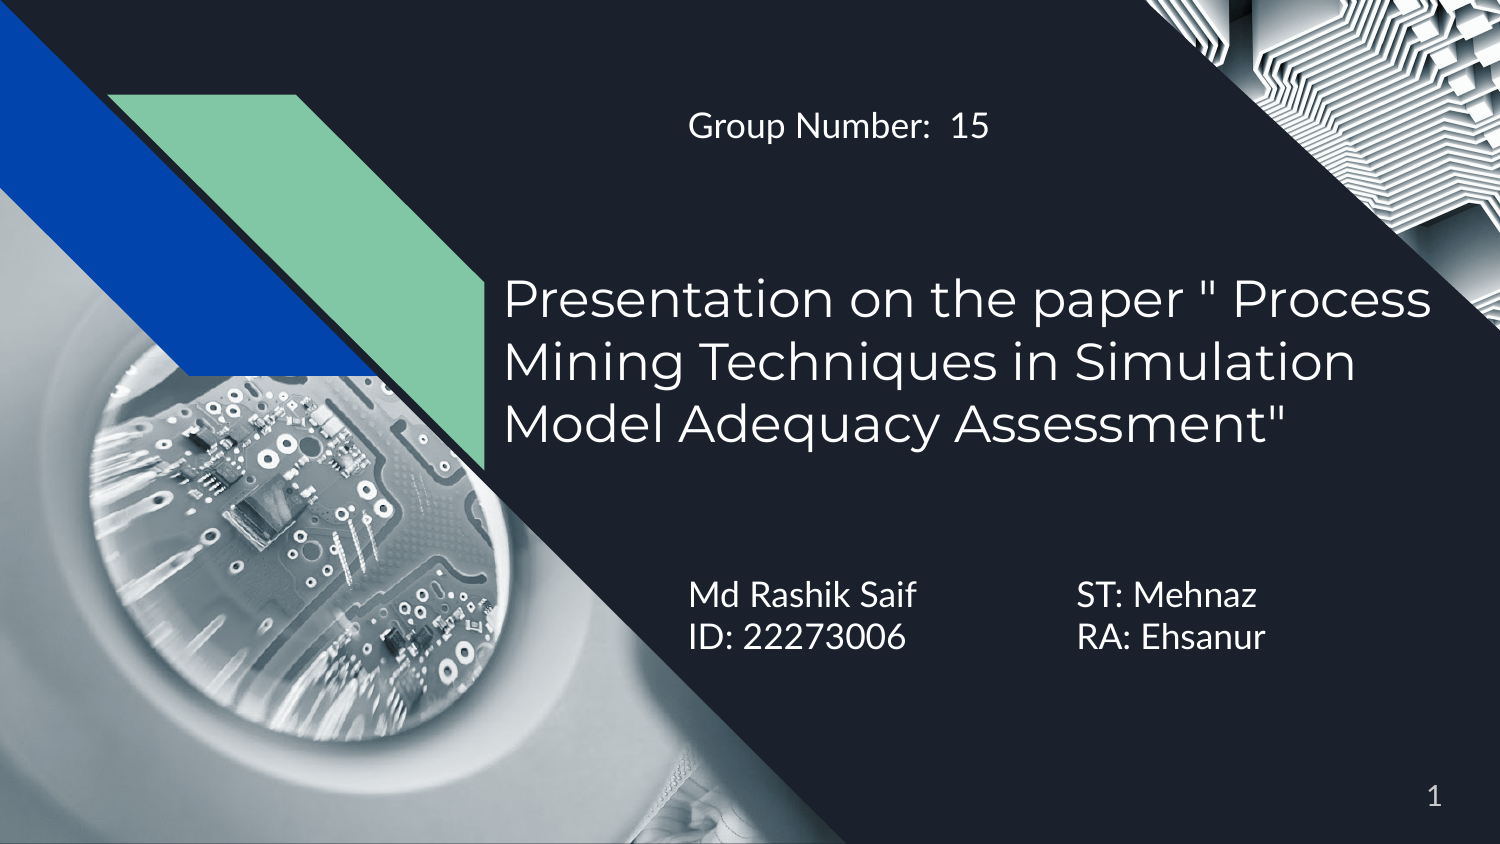

Group Number:  15
# Presentation on the paper " Process Mining Techniques in Simulation Model Adequacy Assessment"
Md Rashik Saif
ID: 22273006
ST: Mehnaz
RA: Ehsanur
1